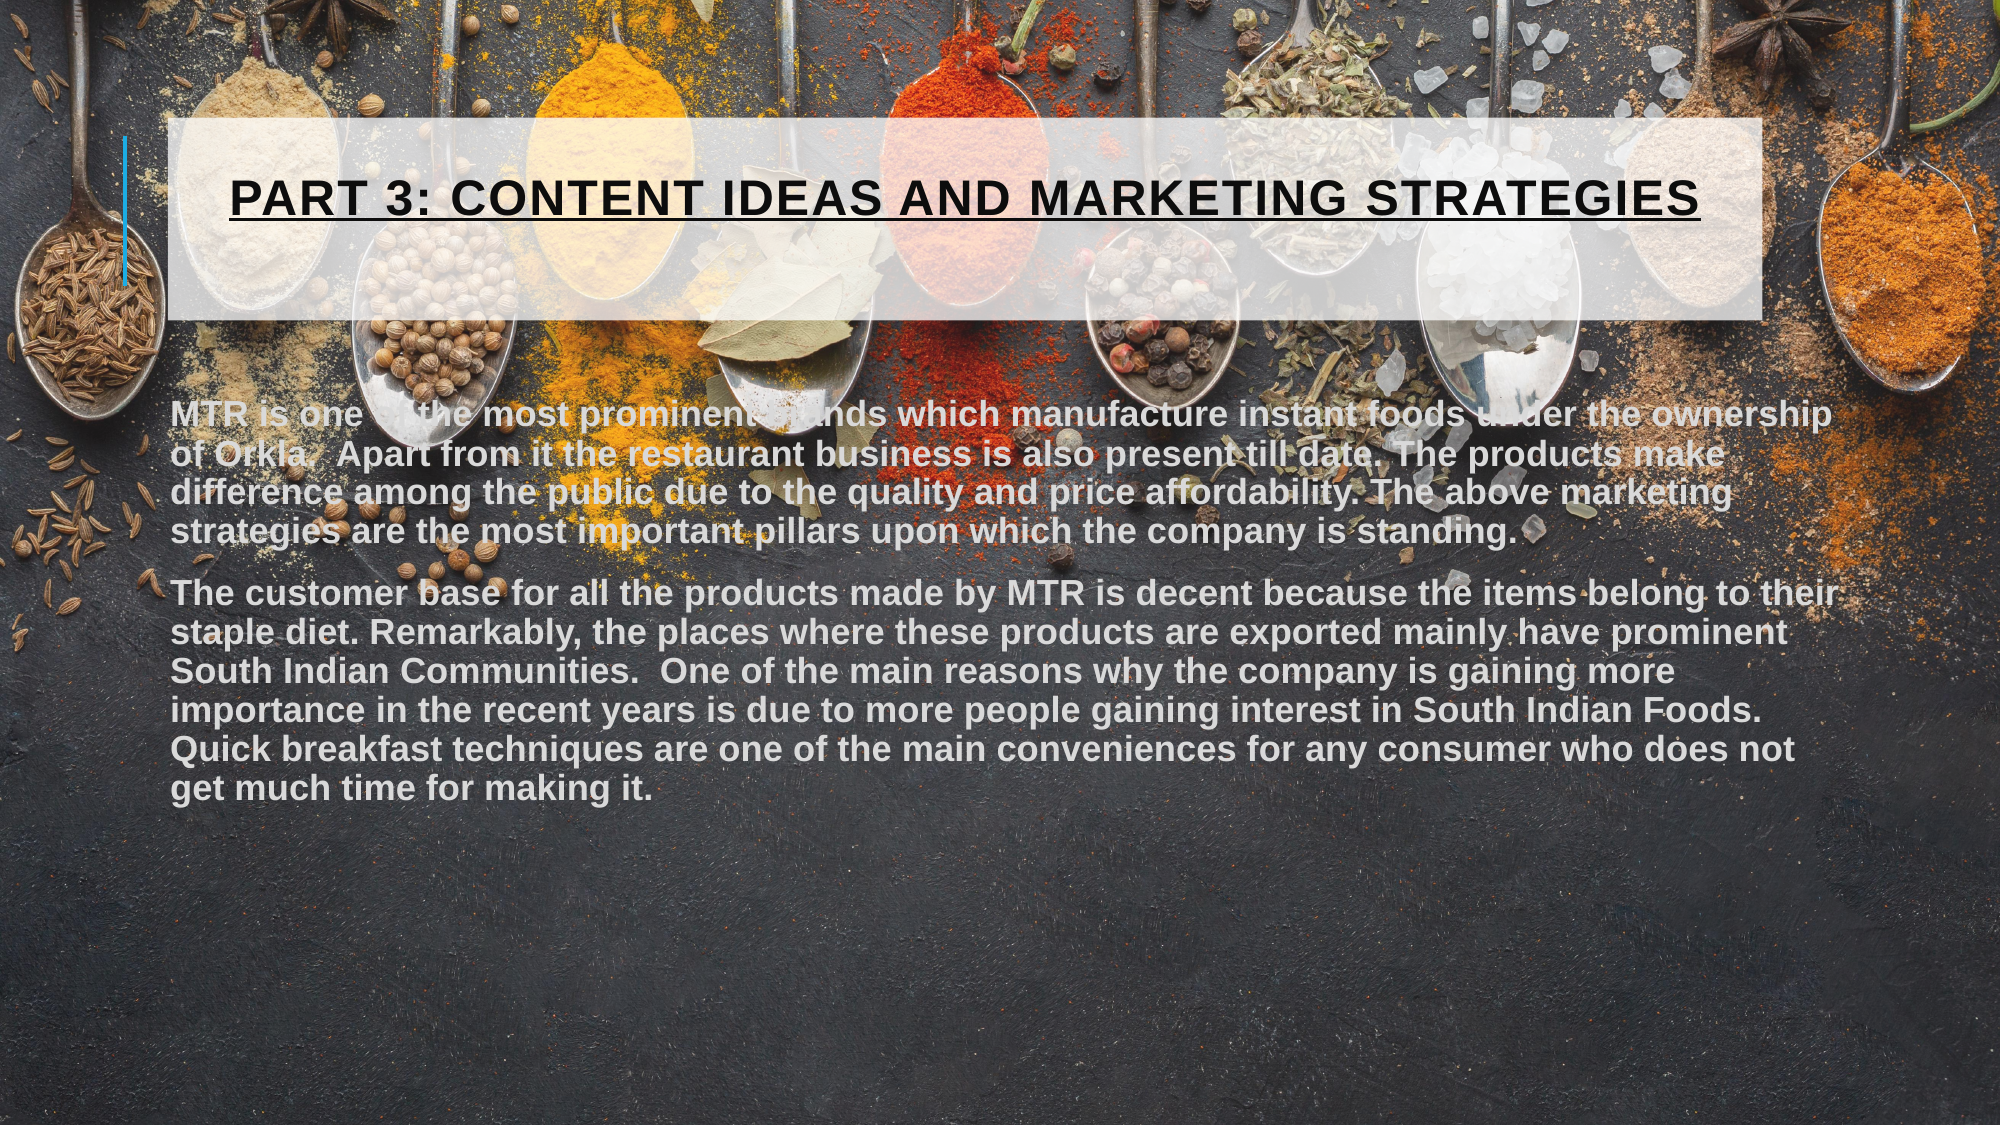

# Part 3: CONTENT IDEAS AND MARKETING STRATEGIES

MTR is one of the most prominent brands which manufacture instant foods under the ownership of Orkla.  Apart from it the restaurant business is also present till date. The products make difference among the public due to the quality and price affordability. The above marketing strategies are the most important pillars upon which the company is standing.
The customer base for all the products made by MTR is decent because the items belong to their staple diet. Remarkably, the places where these products are exported mainly have prominent South Indian Communities.  One of the main reasons why the company is gaining more importance in the recent years is due to more people gaining interest in South Indian Foods. Quick breakfast techniques are one of the main conveniences for any consumer who does not get much time for making it.